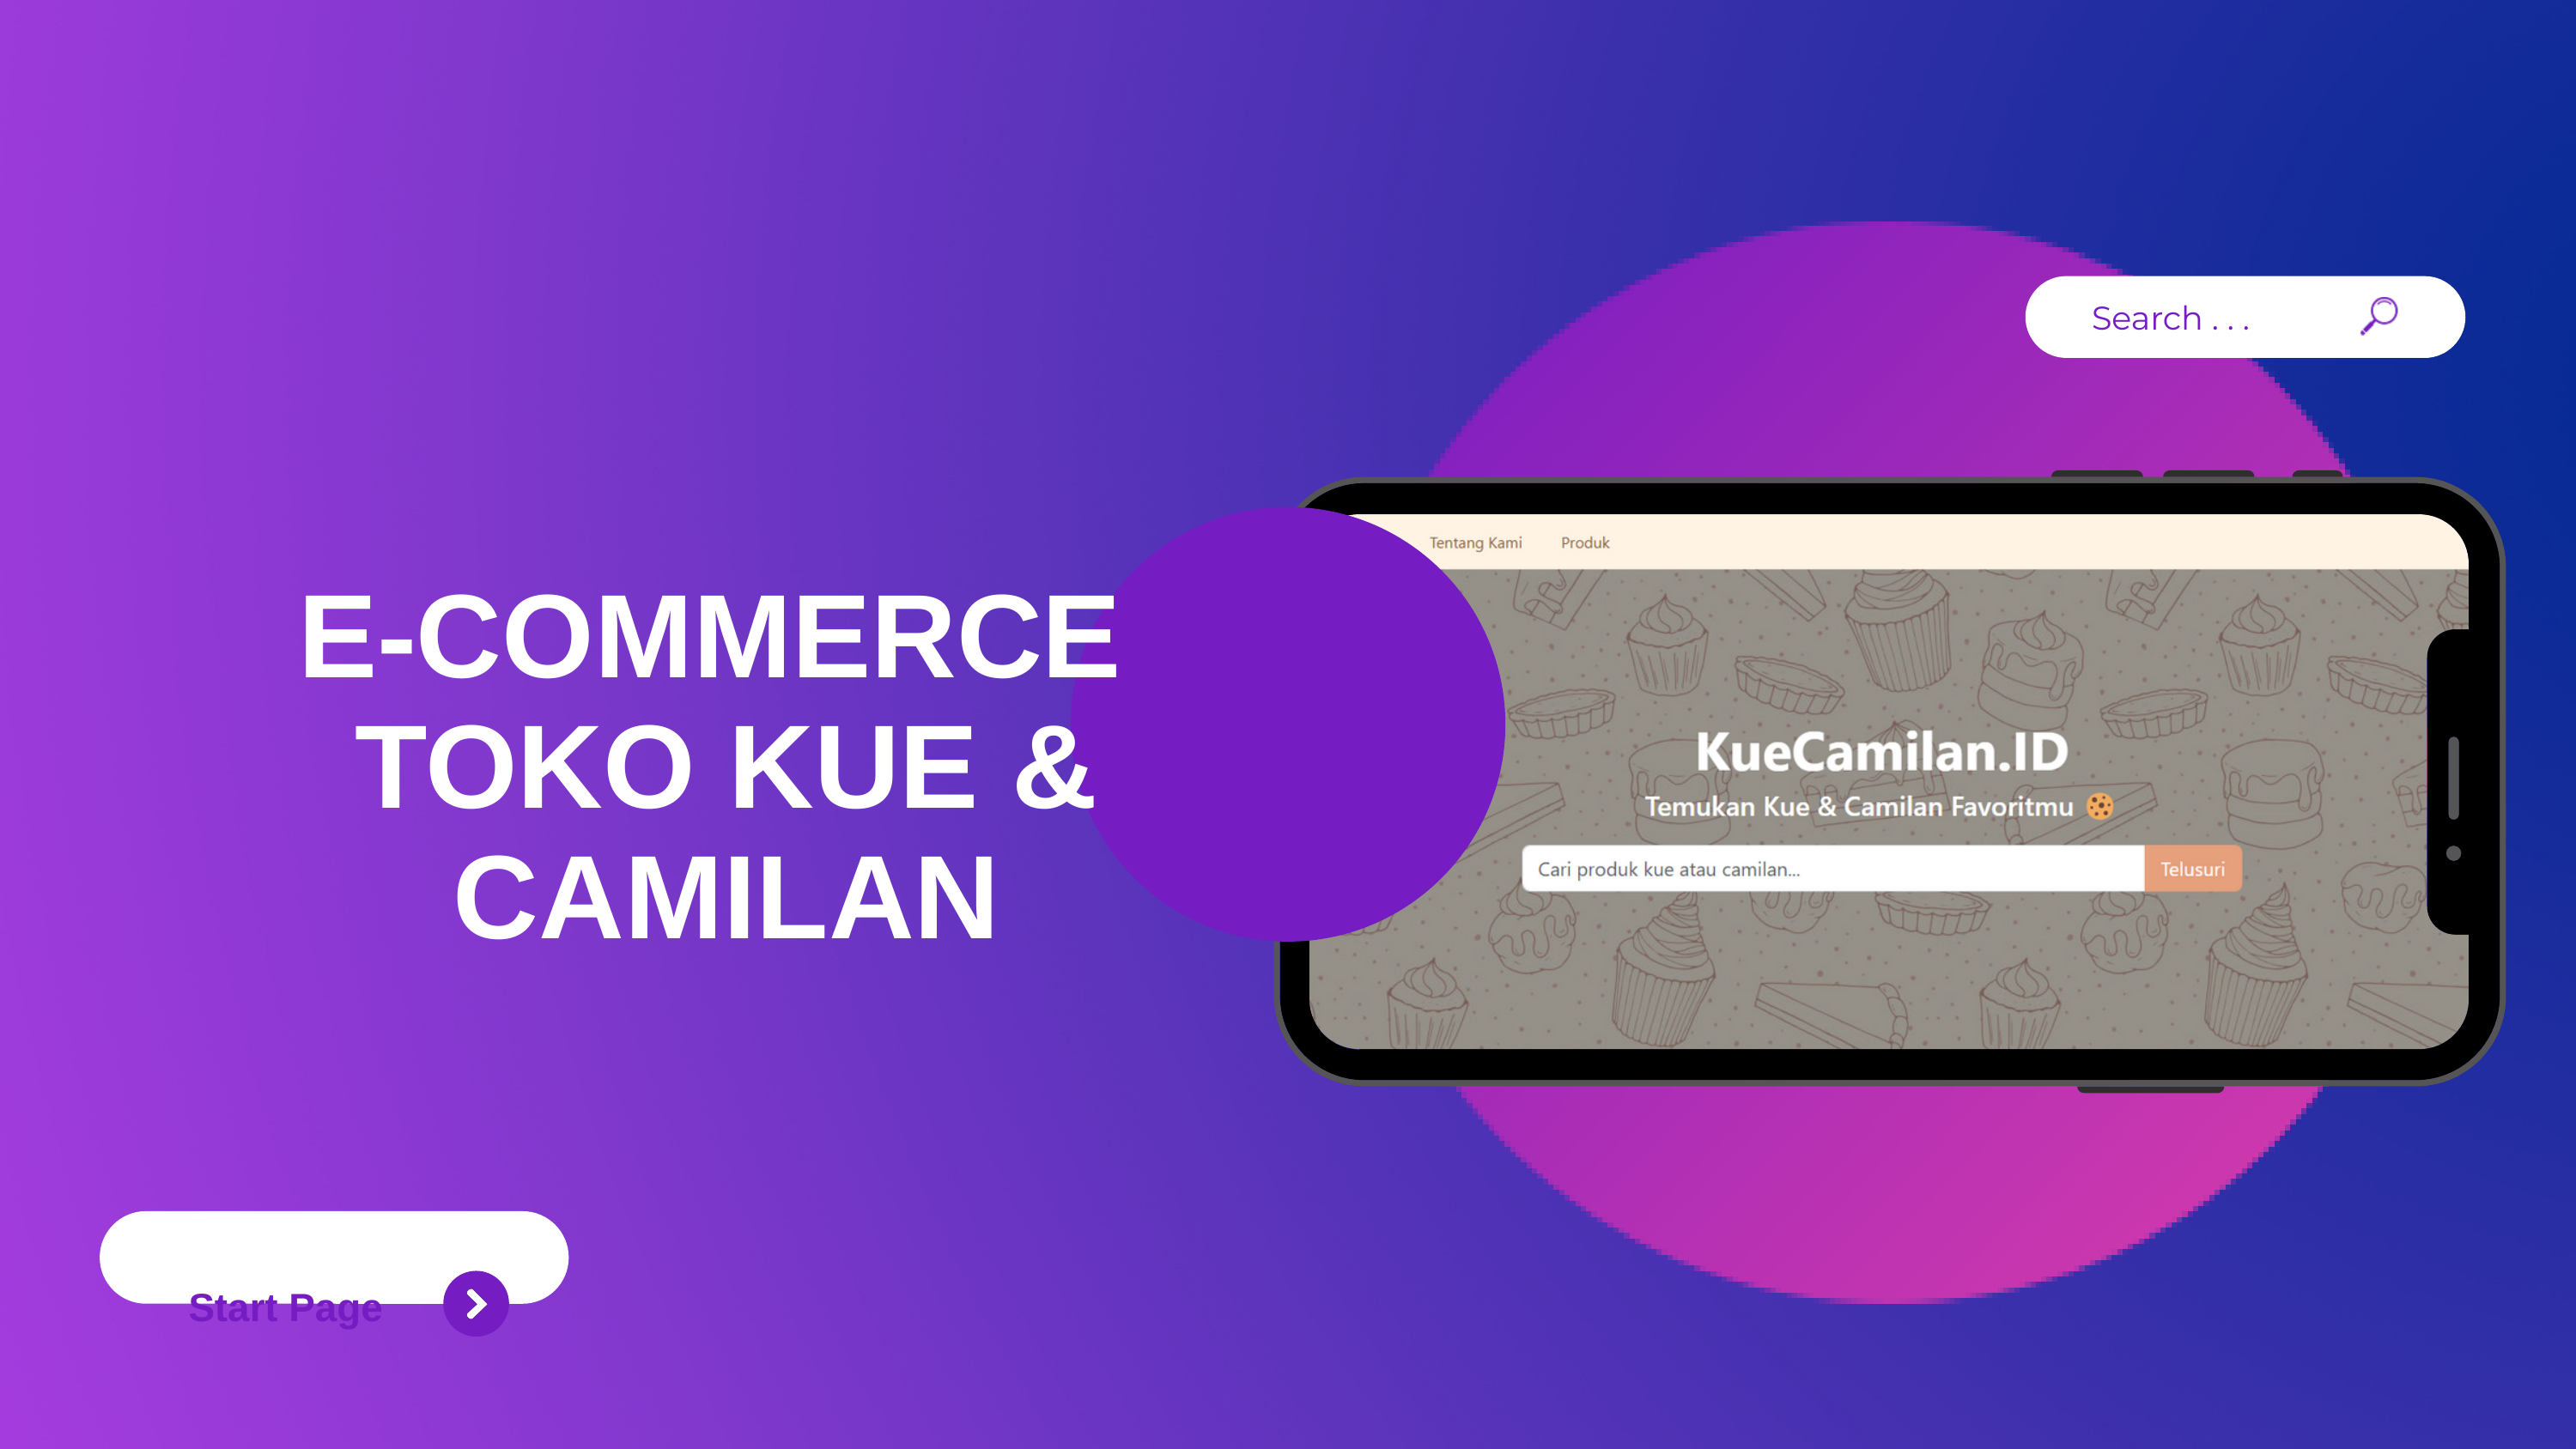

Search . . .

E-COMMERCE
TOKO KUE & CAMILAN

Start Page